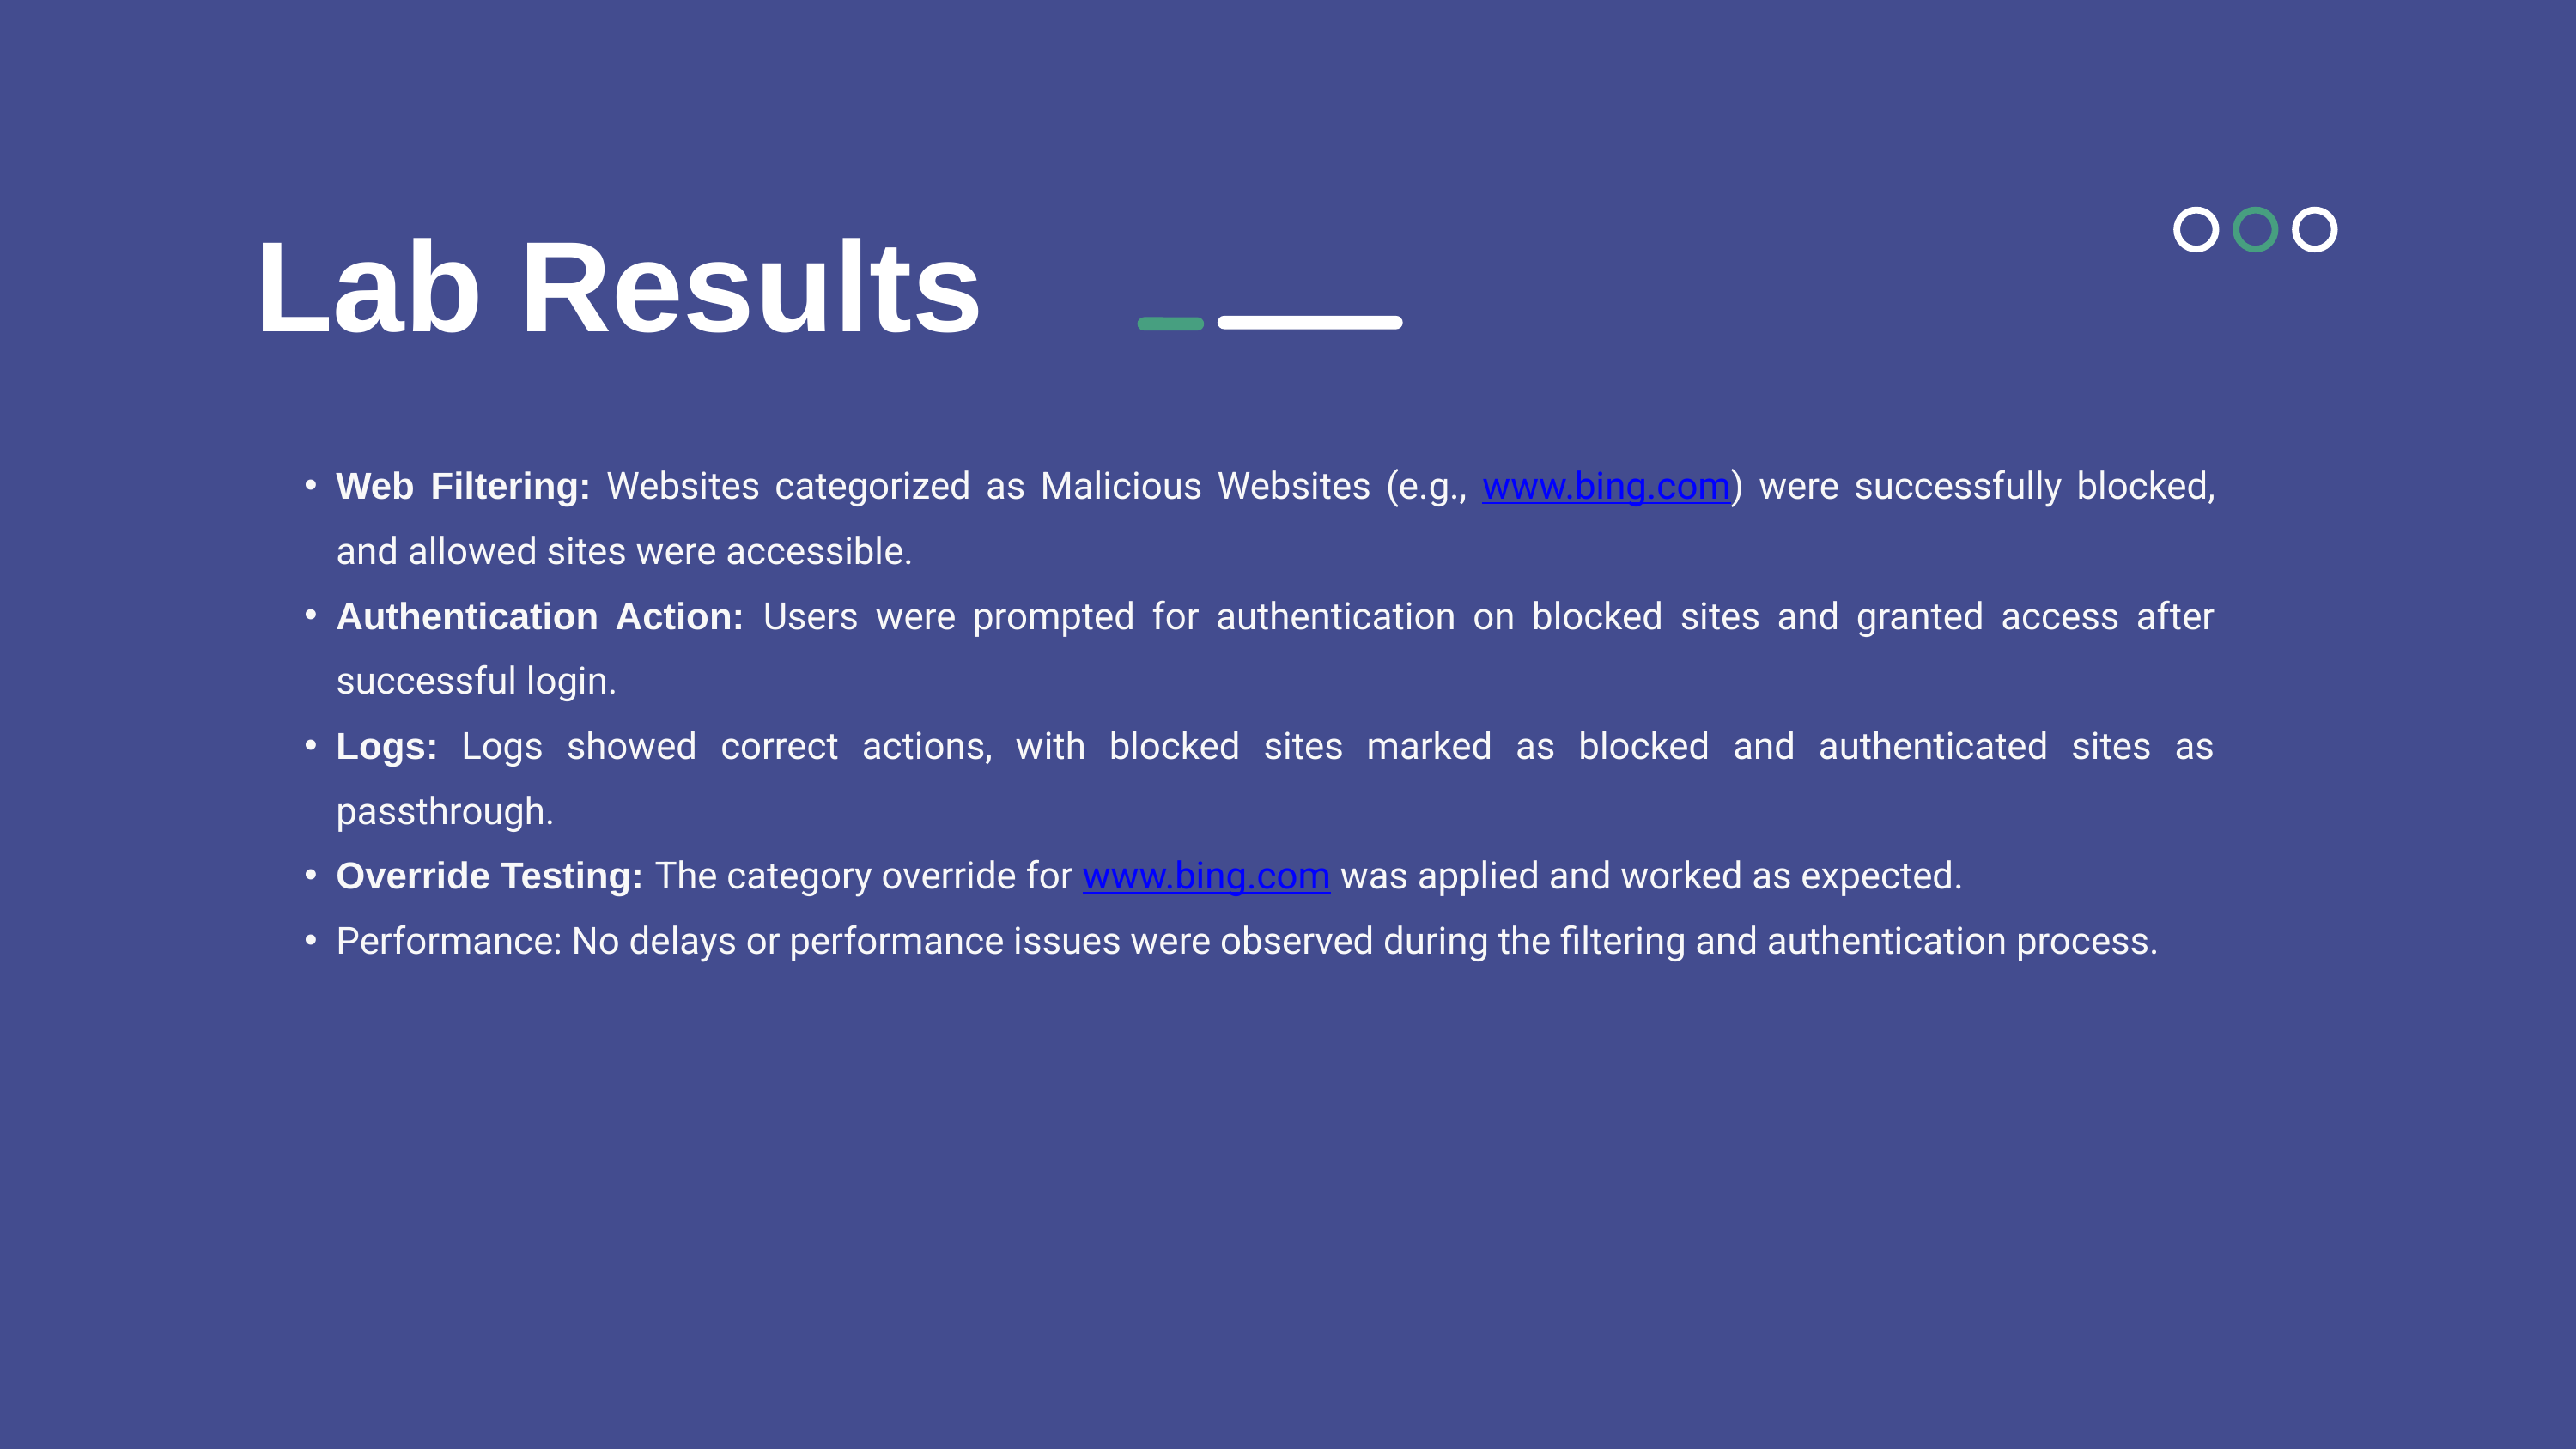

Lab Results

Web Filtering: Websites categorized as Malicious Websites (e.g., www.bing.com) were successfully blocked, and allowed sites were accessible.
Authentication Action: Users were prompted for authentication on blocked sites and granted access after successful login.
Logs: Logs showed correct actions, with blocked sites marked as blocked and authenticated sites as passthrough.
Override Testing: The category override for www.bing.com was applied and worked as expected.
Performance: No delays or performance issues were observed during the filtering and authentication process.